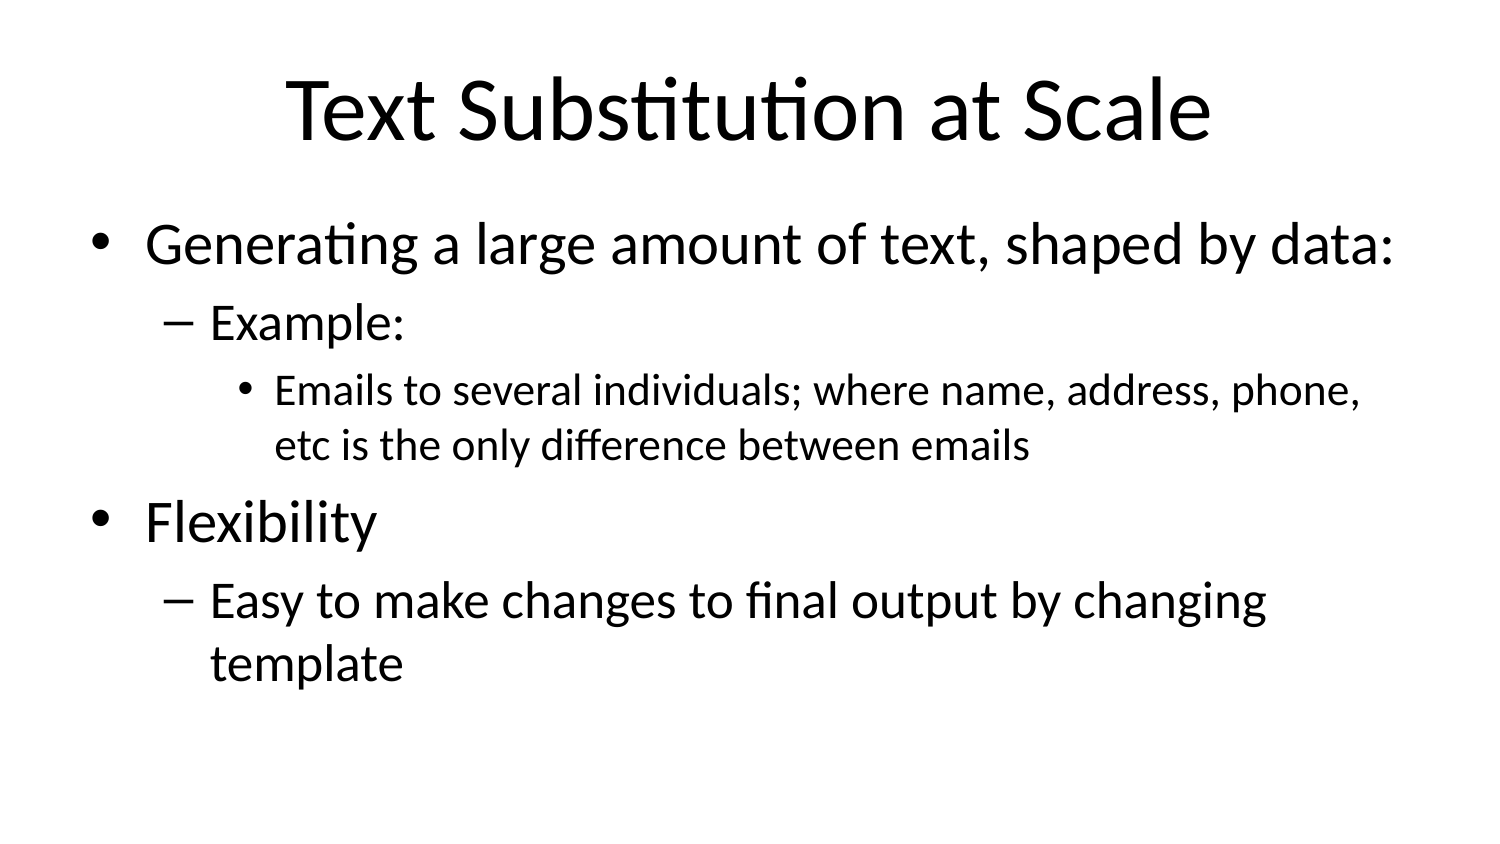

# Text Substitution at Scale
Generating a large amount of text, shaped by data:
Example:
Emails to several individuals; where name, address, phone, etc is the only difference between emails
Flexibility
Easy to make changes to final output by changing template